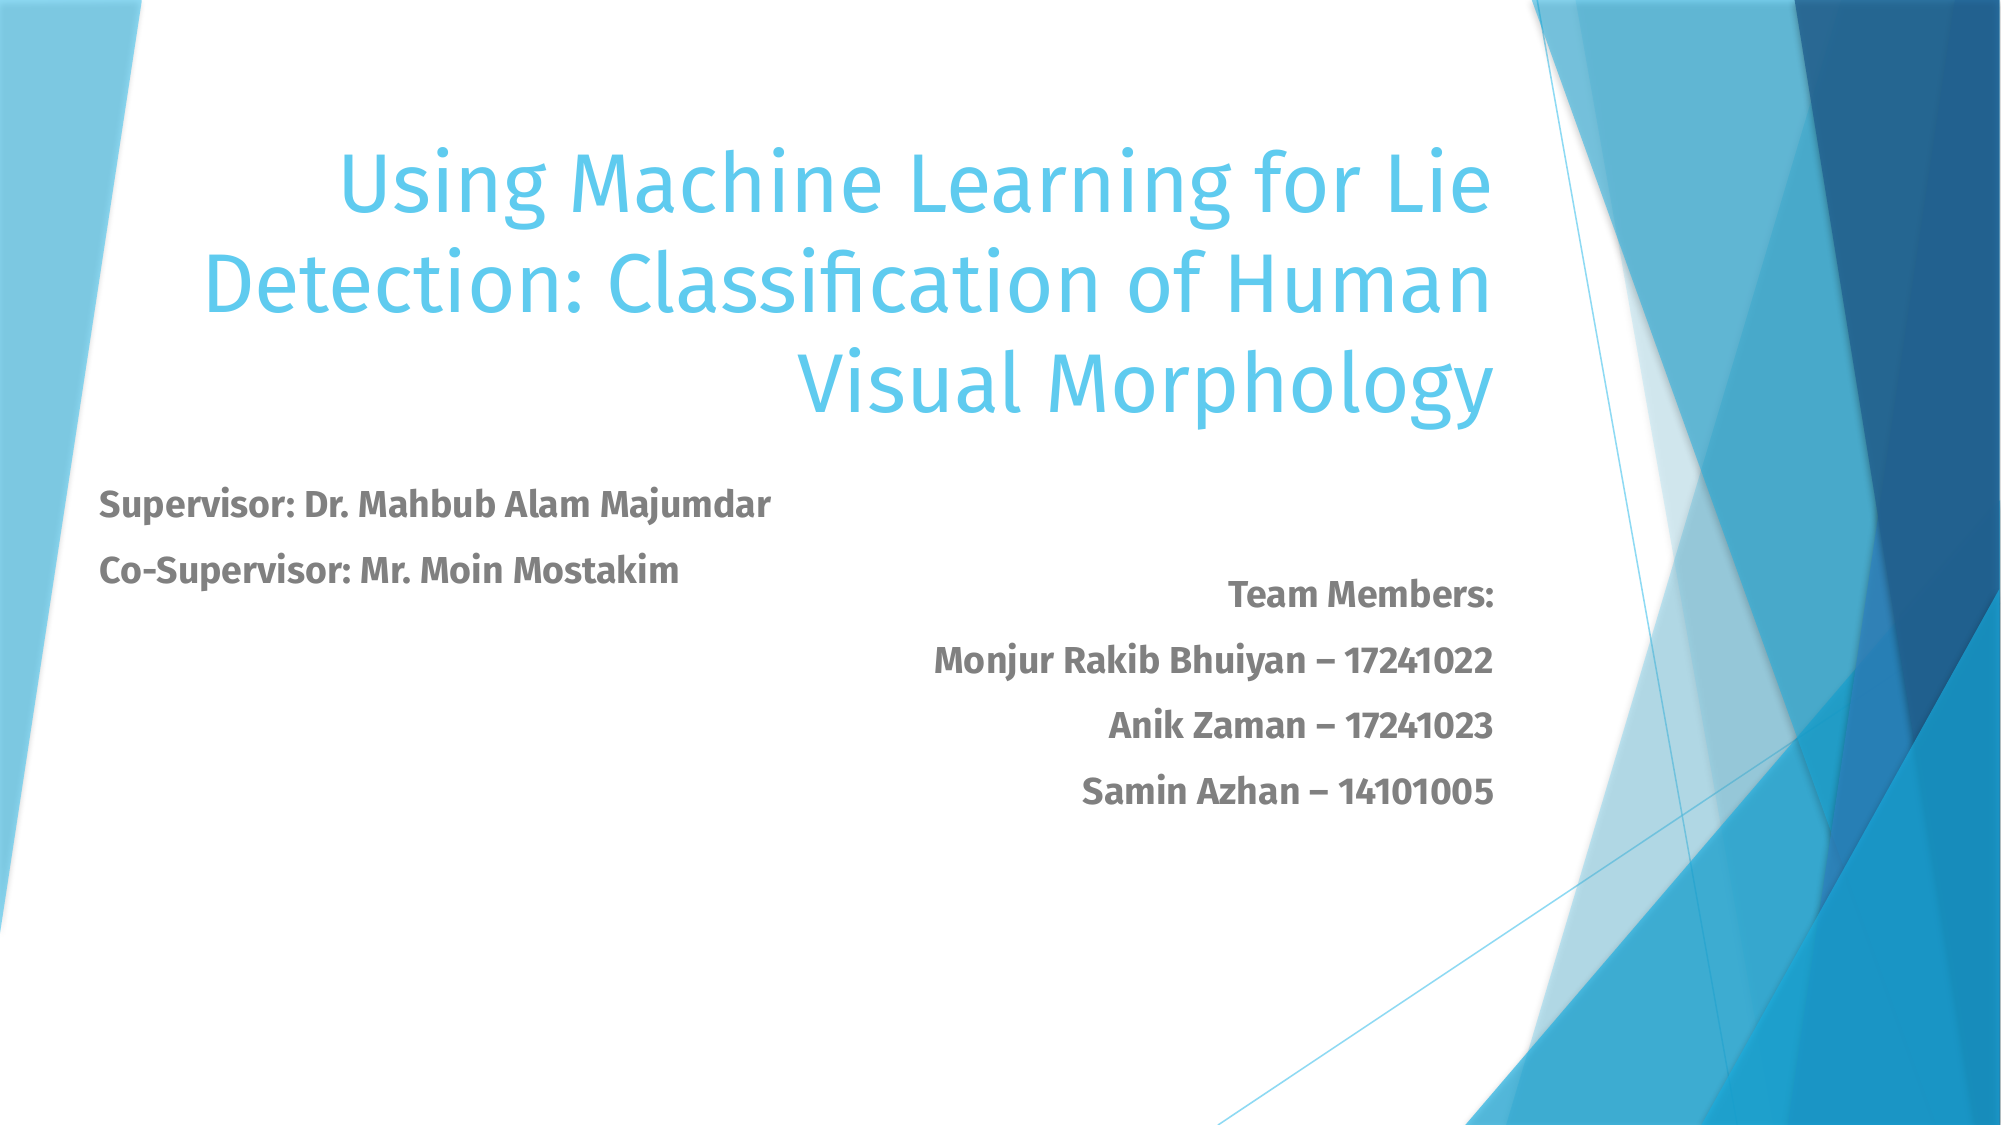

# Using Machine Learning for Lie Detection: Classification of Human Visual Morphology
Supervisor: Dr. Mahbub Alam Majumdar
Co-Supervisor: Mr. Moin Mostakim

Team Members:
Monjur Rakib Bhuiyan – 17241022
Anik Zaman – 17241023
Samin Azhan – 14101005